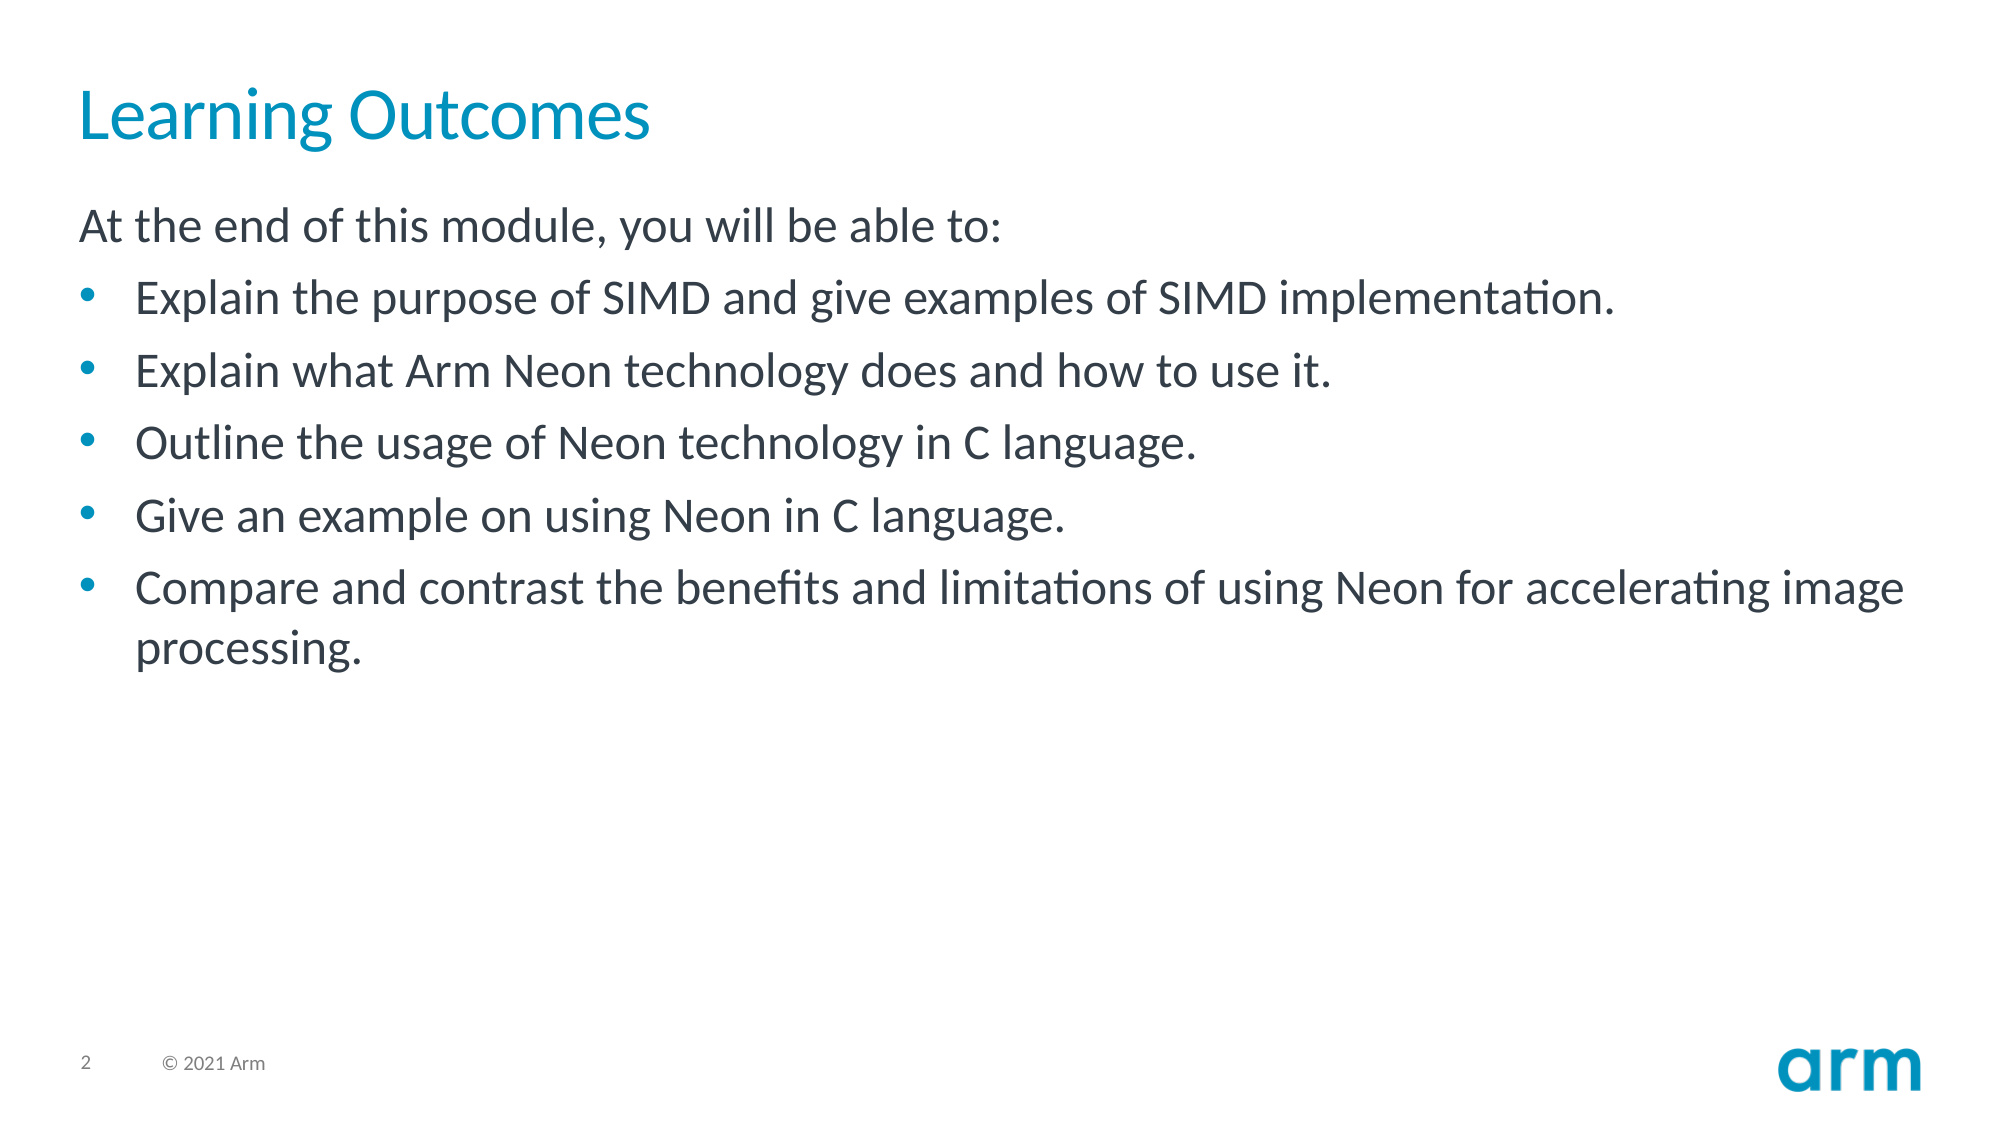

# Learning Outcomes
At the end of this module, you will be able to:
Explain the purpose of SIMD and give examples of SIMD implementation.
Explain what Arm Neon technology does and how to use it.
Outline the usage of Neon technology in C language.
Give an example on using Neon in C language.
Compare and contrast the benefits and limitations of using Neon for accelerating image processing.